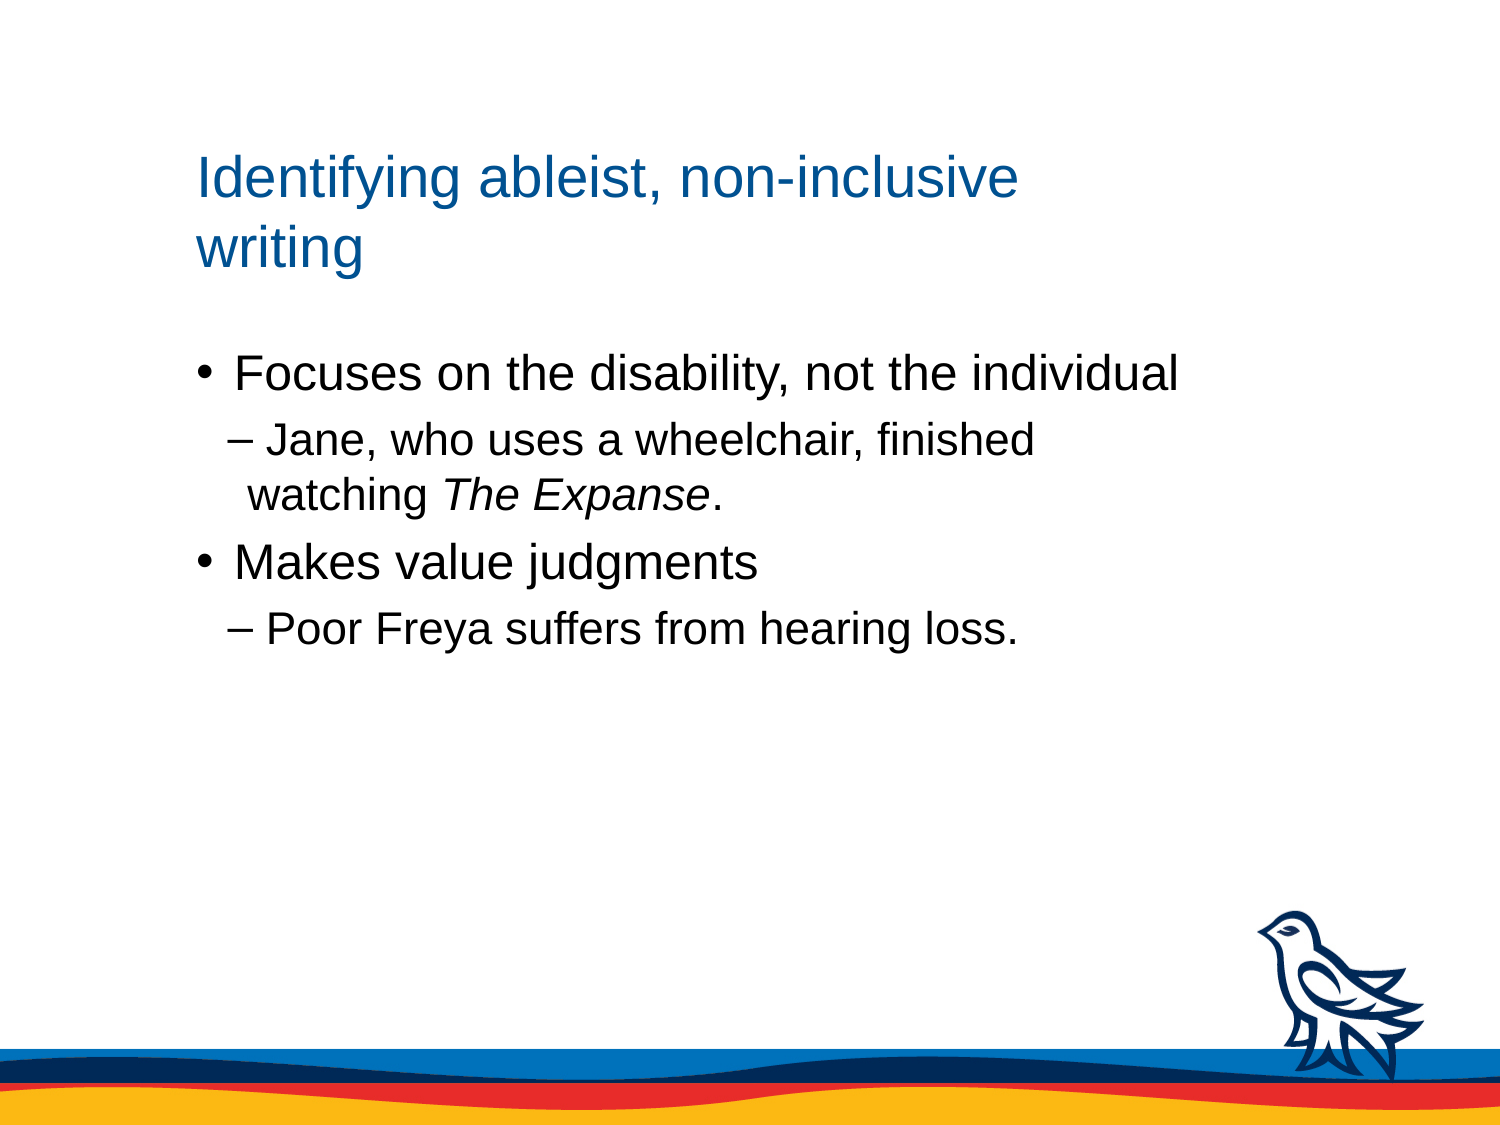

# Identifying ableist, non-inclusive writing
 Focuses on the disability, not the individual
 Jane, who uses a wheelchair, finished watching The Expanse.
 Makes value judgments
 Poor Freya suffers from hearing loss.